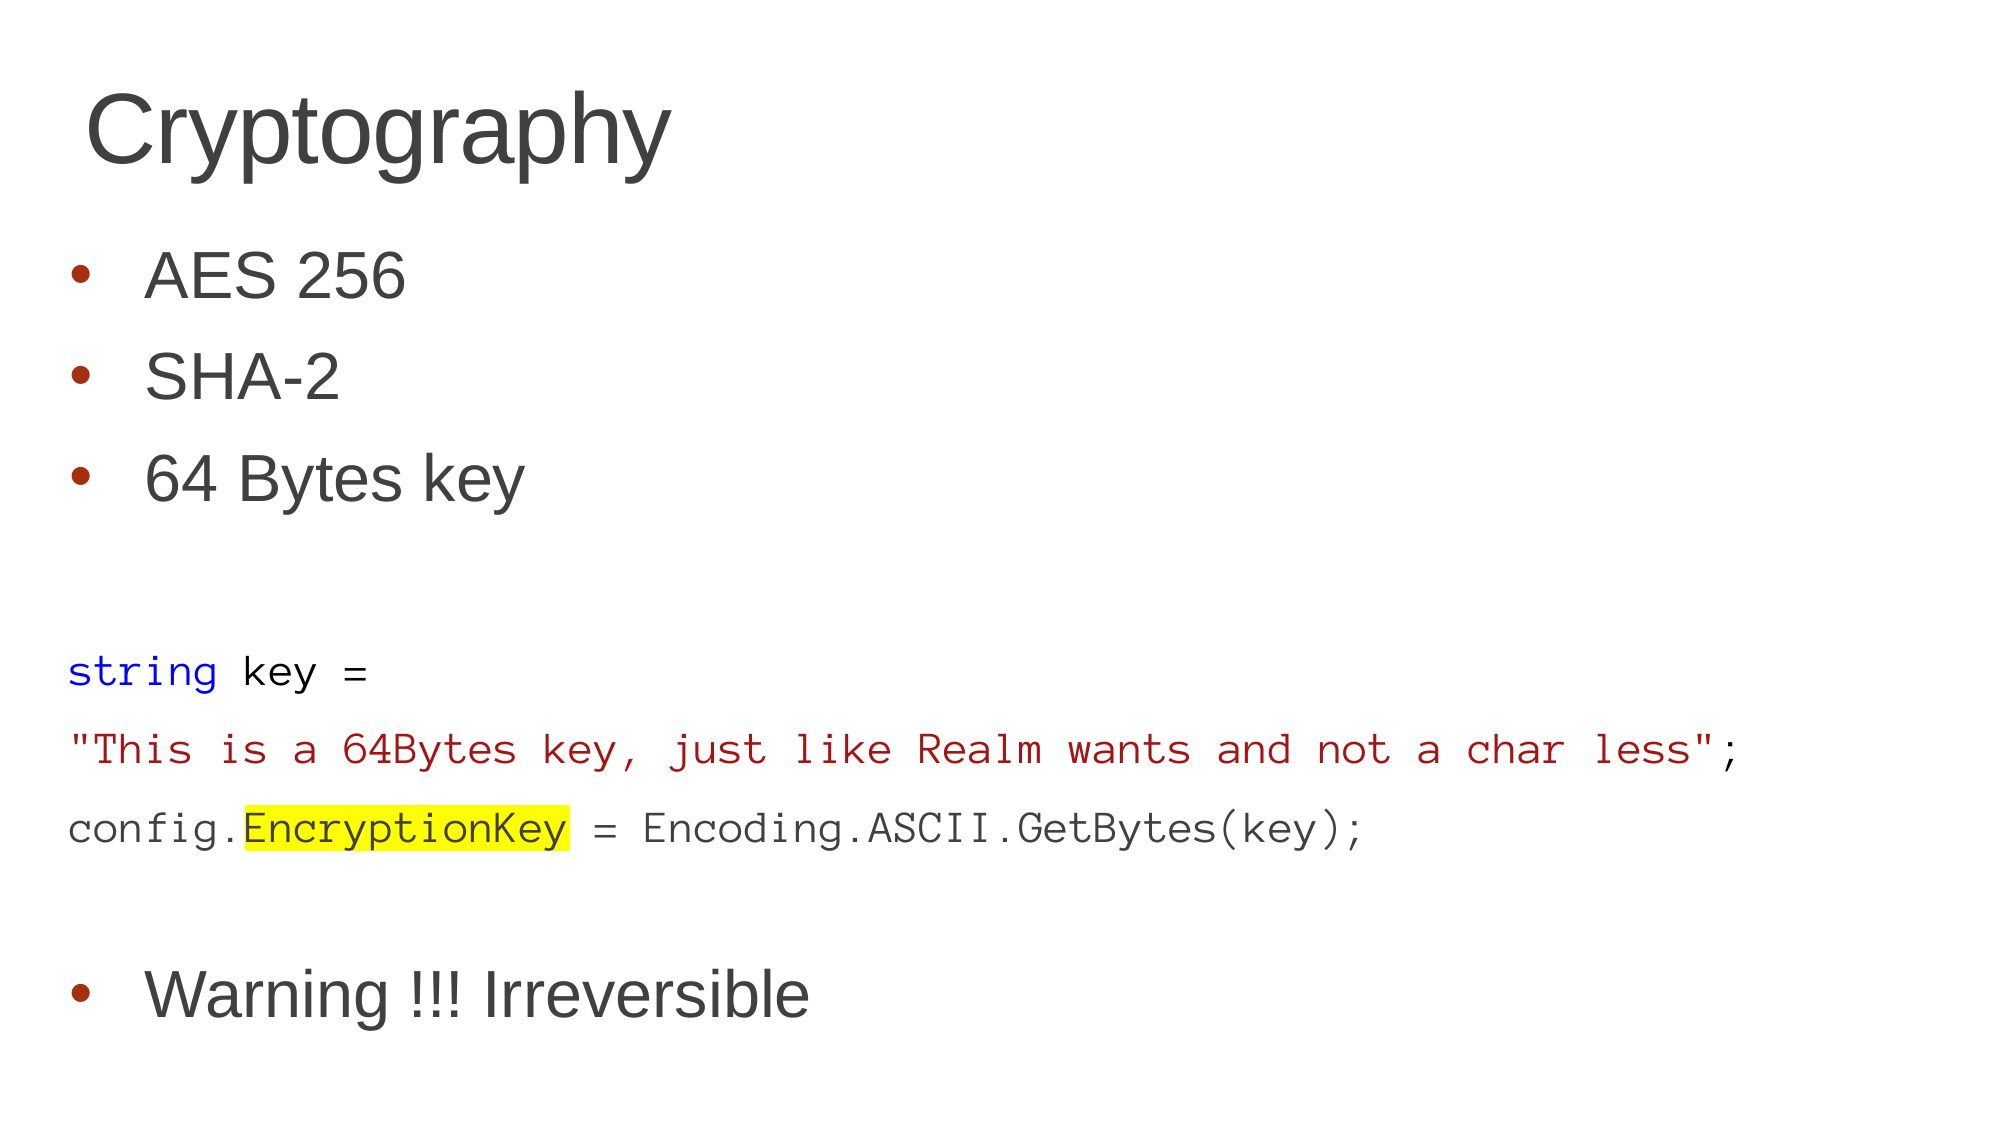

# Cryptography
AES 256
SHA-2
64 Bytes key

string key =
"This is a 64Bytes key, just like Realm wants and not a char less";
config.EncryptionKey = Encoding.ASCII.GetBytes(key);

Warning !!! Irreversible